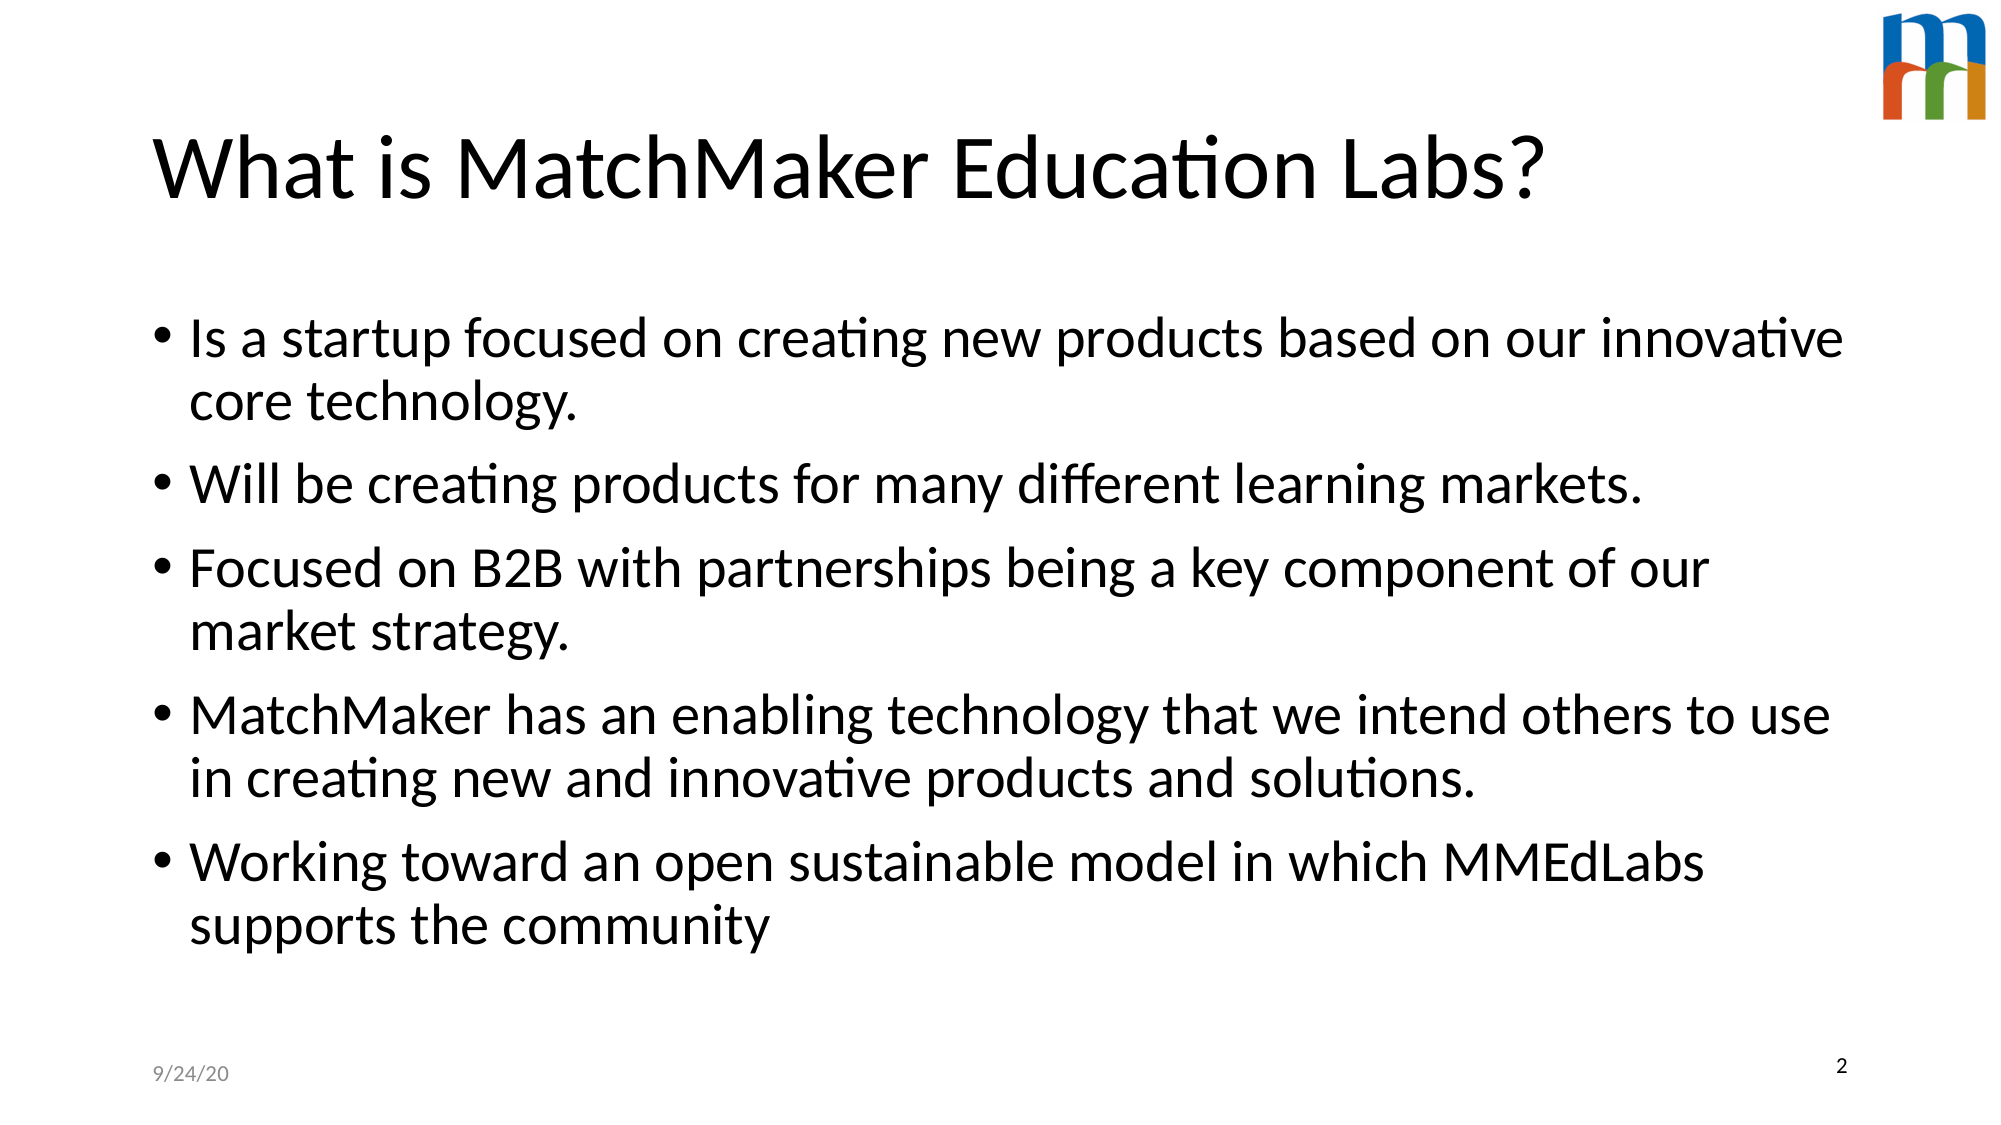

# What is MatchMaker Education Labs?
Is a startup focused on creating new products based on our innovative core technology.
Will be creating products for many different learning markets.
Focused on B2B with partnerships being a key component of our market strategy.
MatchMaker has an enabling technology that we intend others to use in creating new and innovative products and solutions.
Working toward an open sustainable model in which MMEdLabs supports the community
9/24/20
2